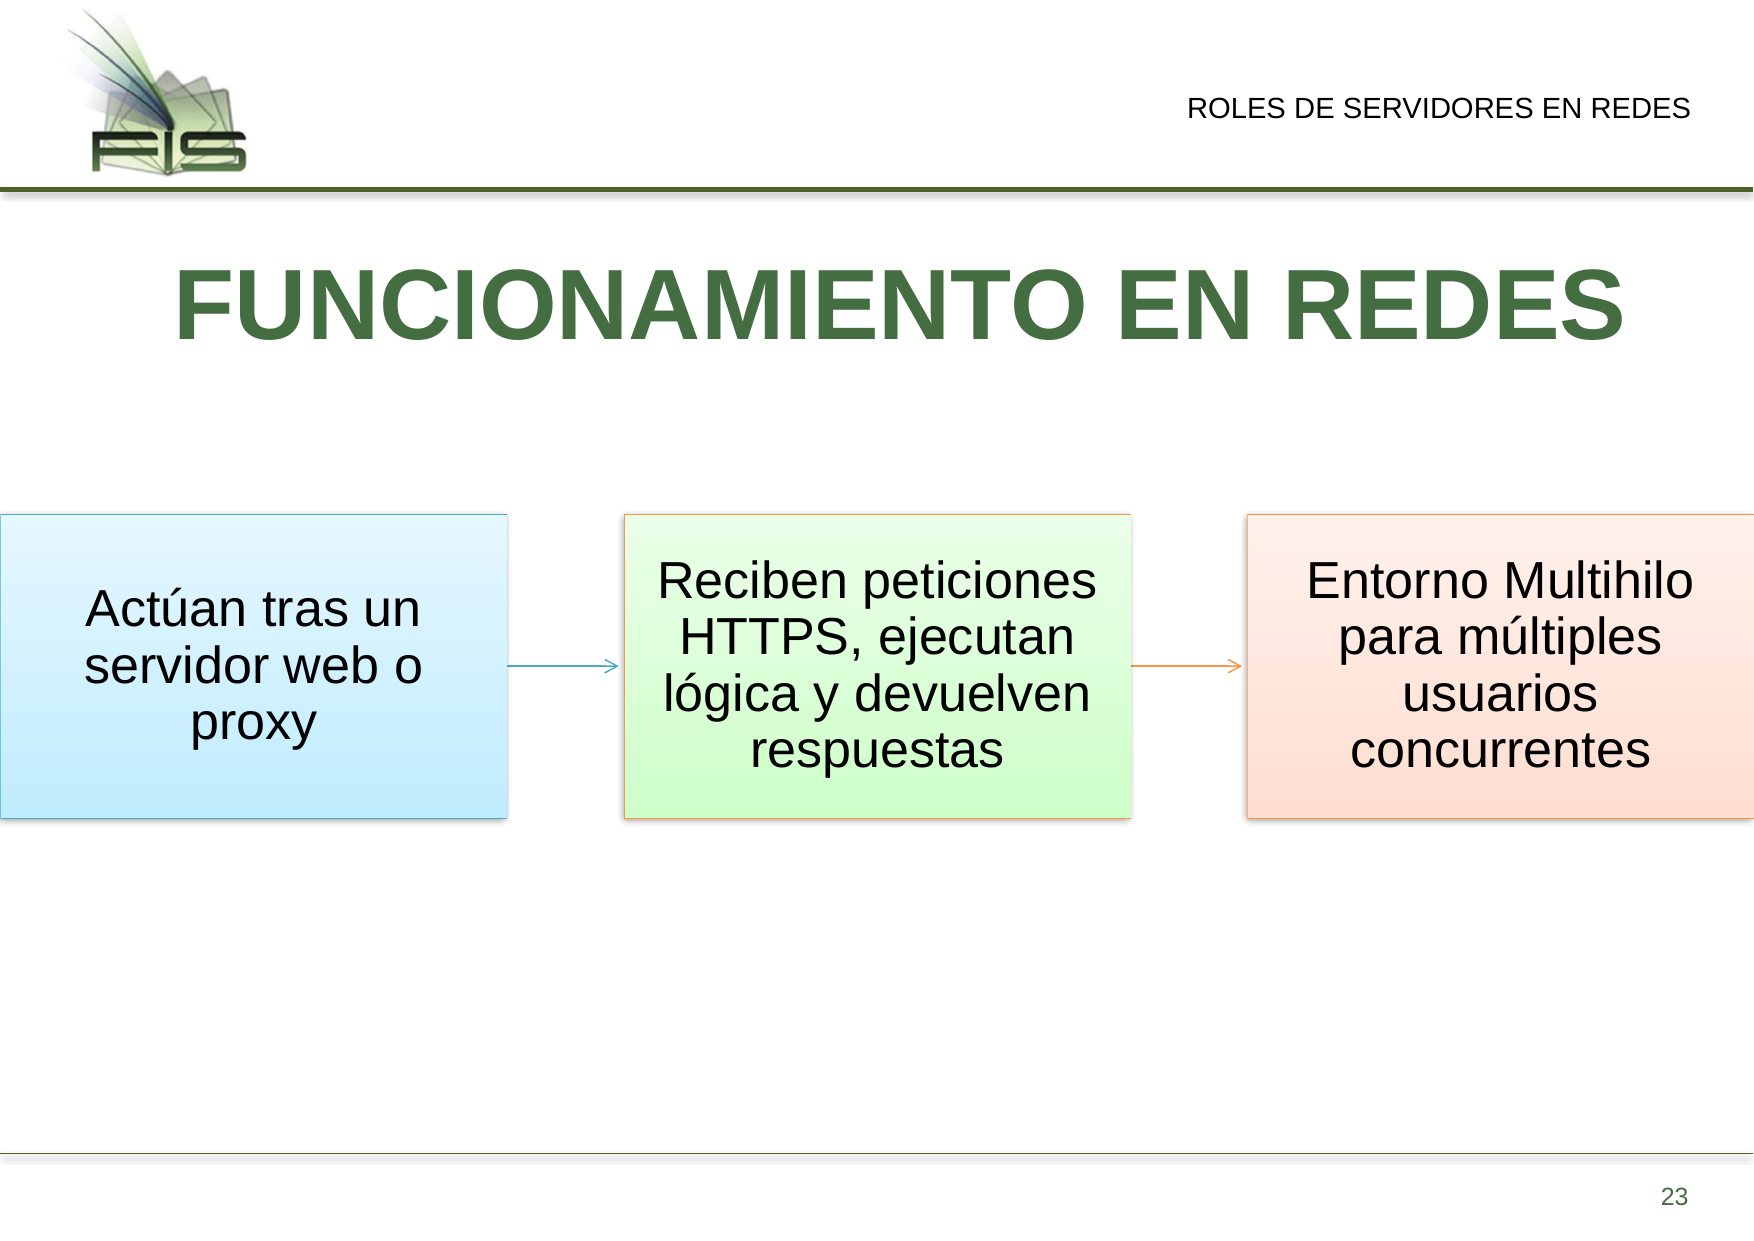

ROLES DE SERVIDORES EN REDES

# FUNCIONAMIENTO EN REDES

Actúan tras un servidor web o proxy

Reciben peticiones HTTPS, ejecutan lógica y devuelven respuestas
Entorno Multihilo para múltiples usuarios concurrentes

23